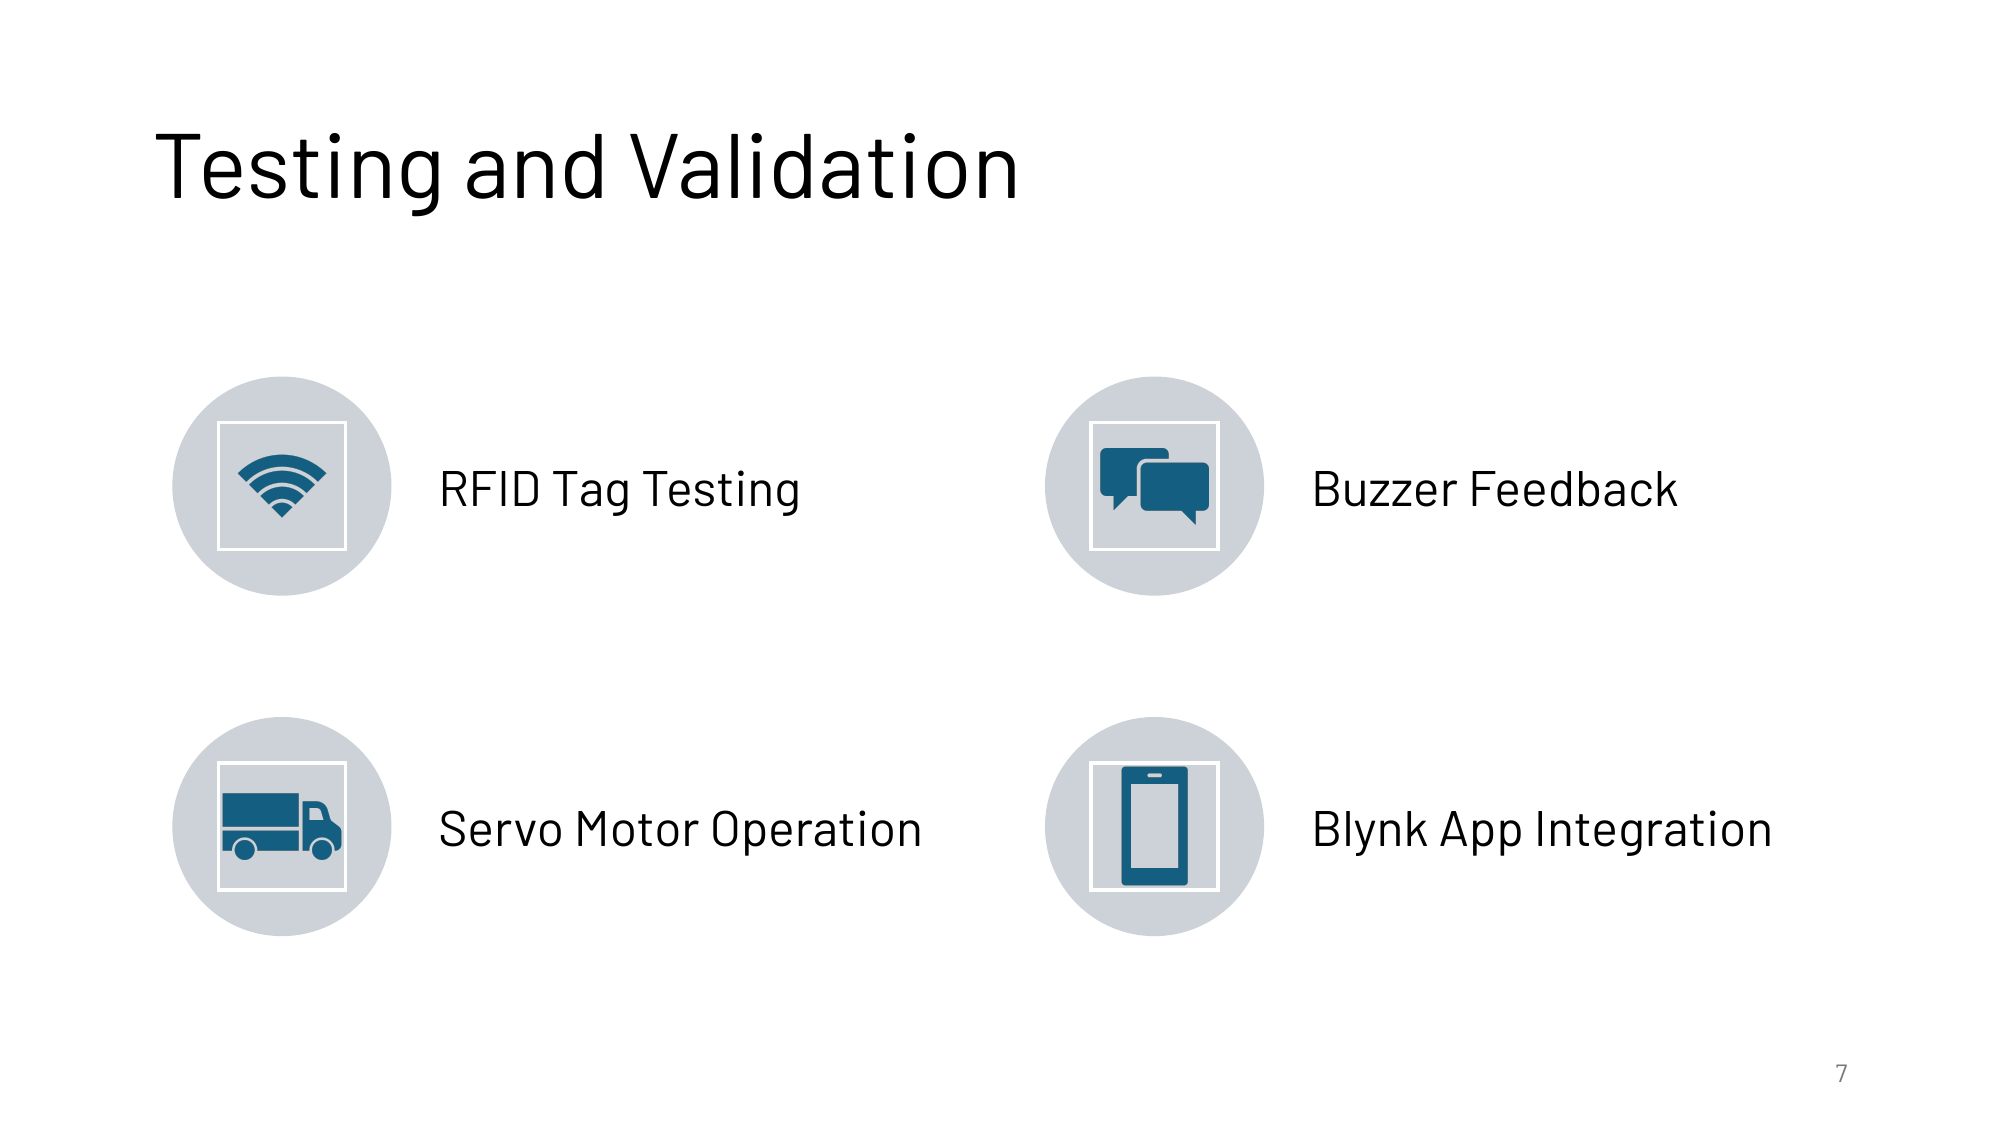

# Testing and Validation
RFID Tag Testing
Buzzer Feedback
Servo Motor Operation
Blynk App Integration
7